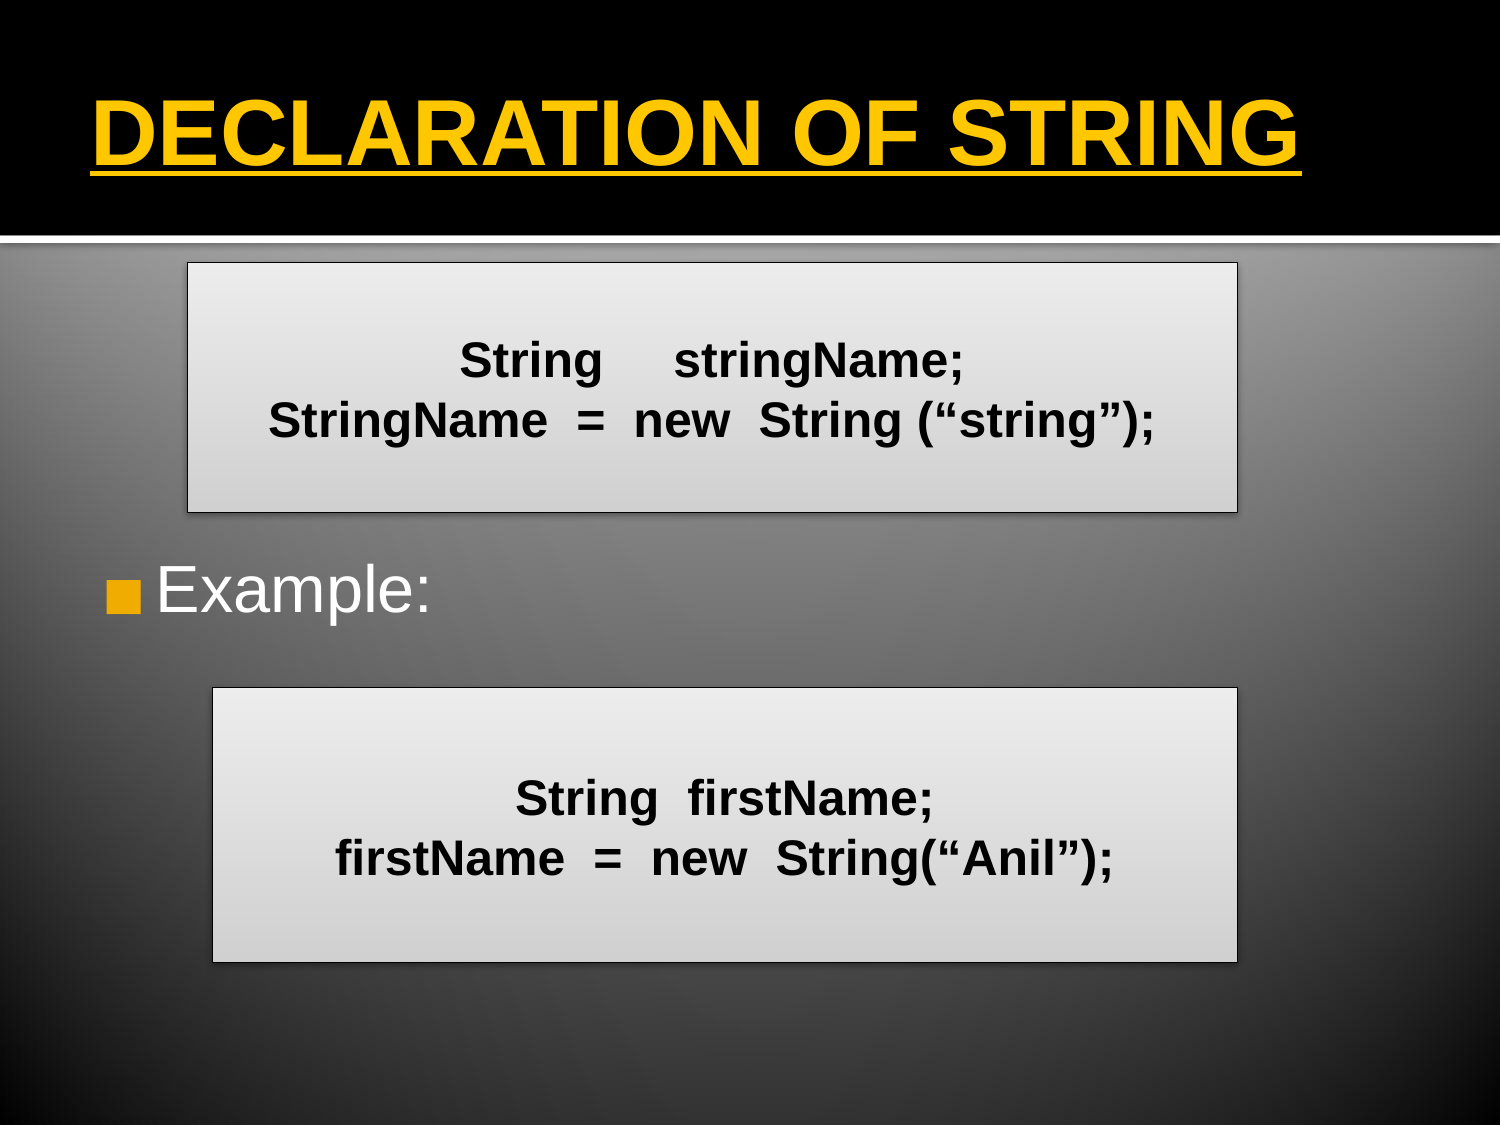

DECLARATION OF STRING
String     stringName;
StringName  =  new  String (“string”);

Example:
String  firstName;
firstName  =  new  String(“Anil”);